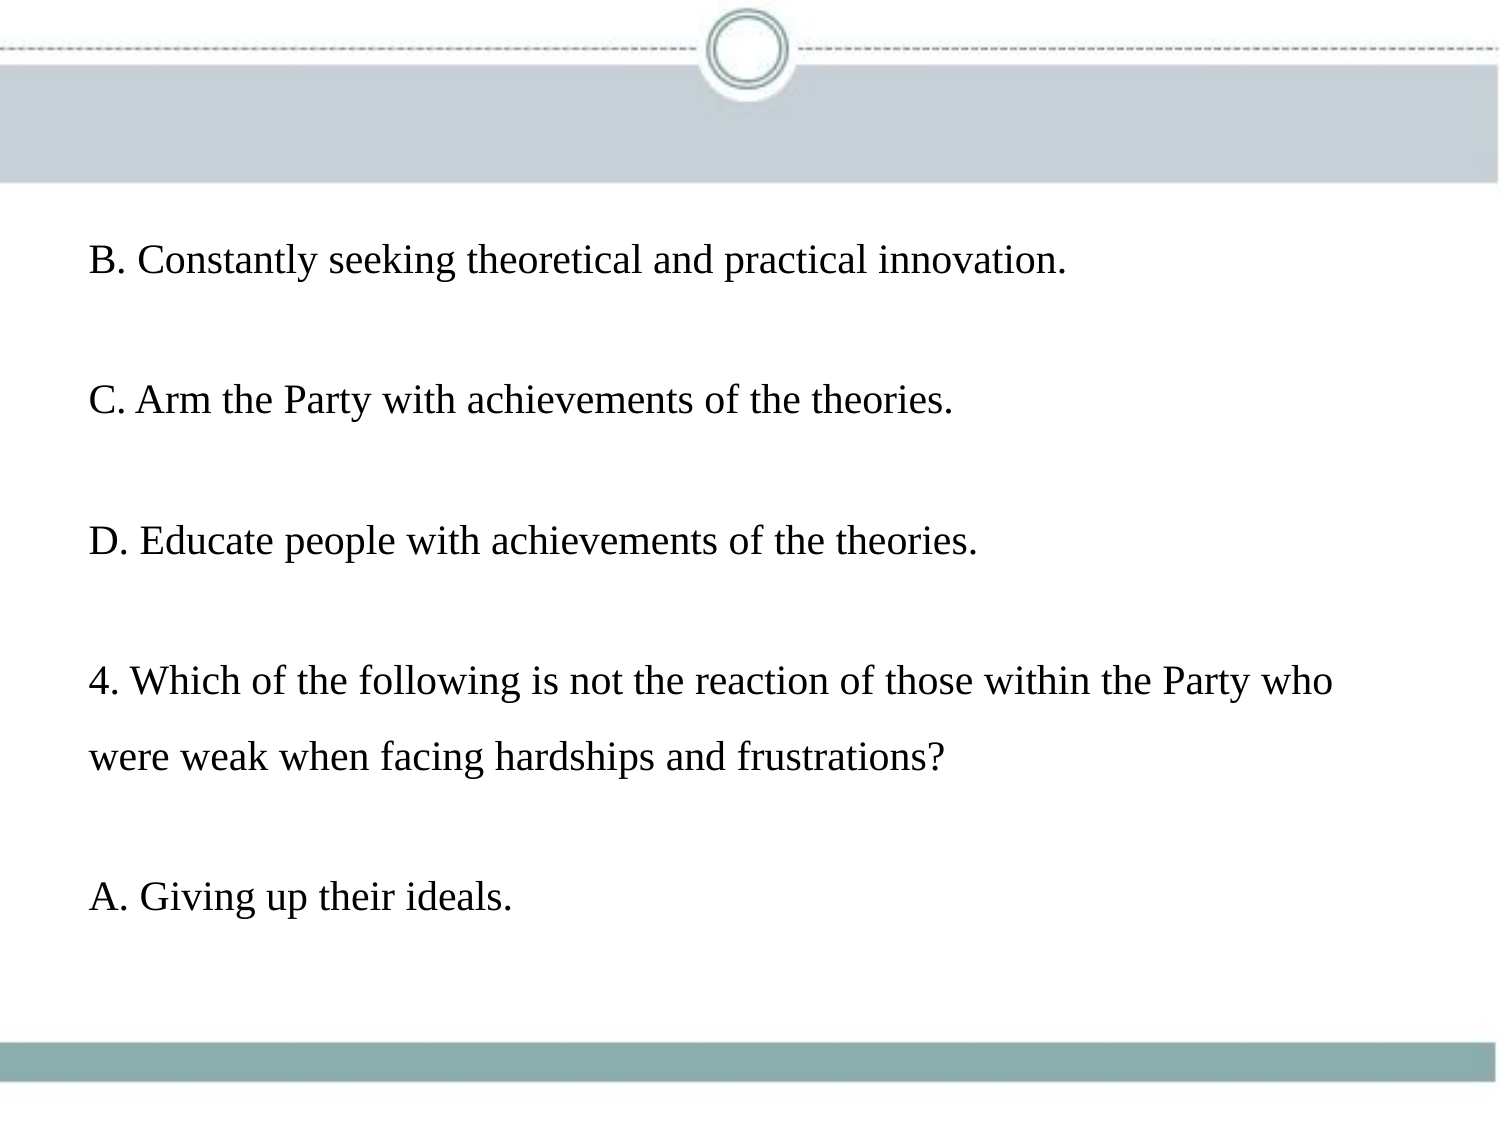

B. Constantly seeking theoretical and practical innovation.
C. Arm the Party with achievements of the theories.
D. Educate people with achievements of the theories.
4. Which of the following is not the reaction of those within the Party who
were weak when facing hardships and frustrations?
A. Giving up their ideals.